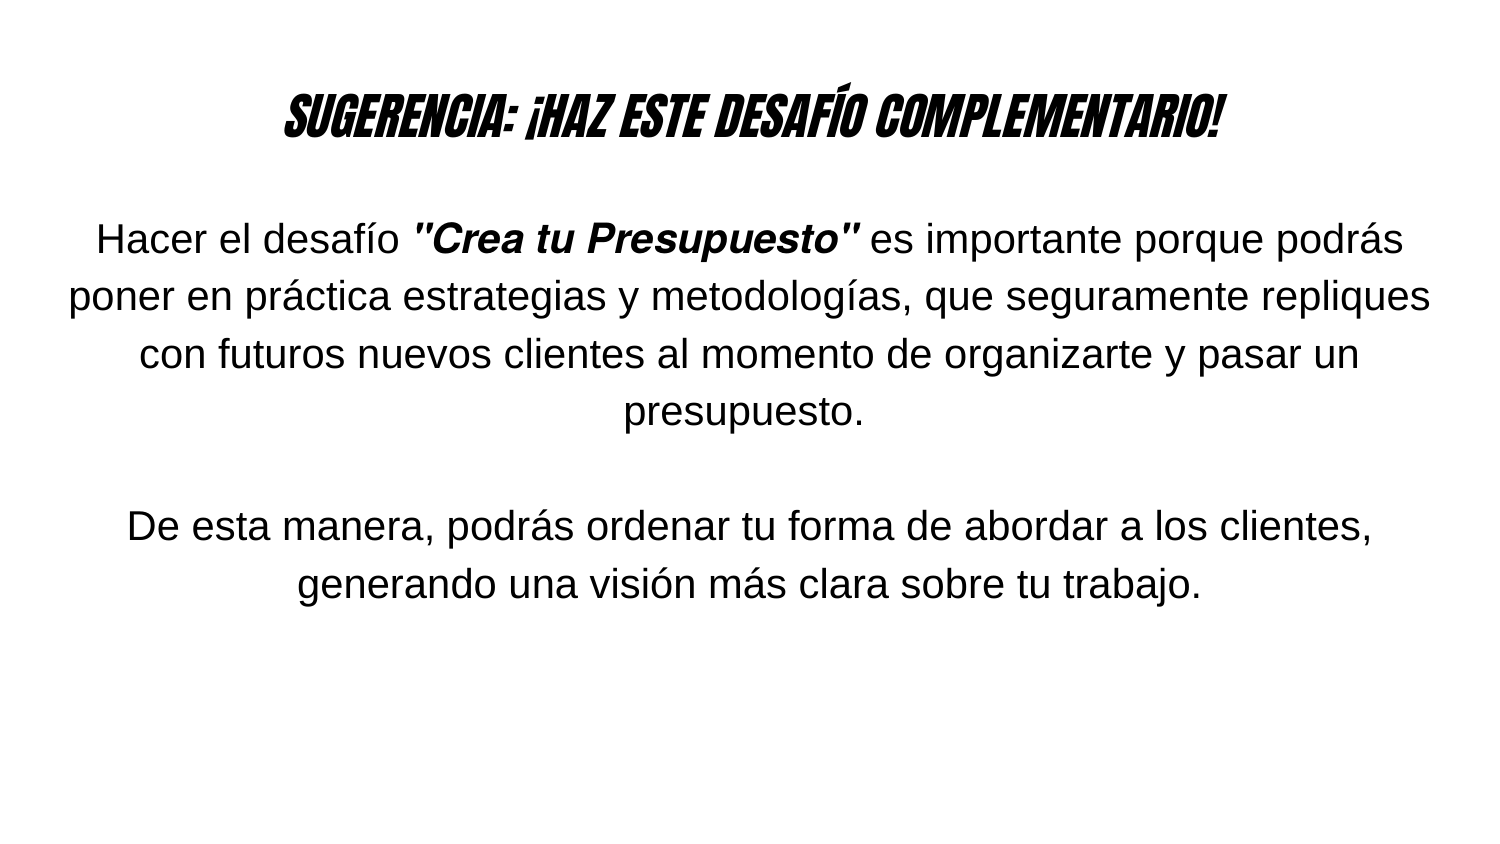

# SUGERENCIA: ¡HAZ ESTE DESAFÍO COMPLEMENTARIO!

Hacer el desafío "Crea tu Presupuesto" es importante porque podrás poner en práctica estrategias y metodologías, que seguramente repliques con futuros nuevos clientes al momento de organizarte y pasar un presupuesto.

De esta manera, podrás ordenar tu forma de abordar a los clientes, generando una visión más clara sobre tu trabajo.